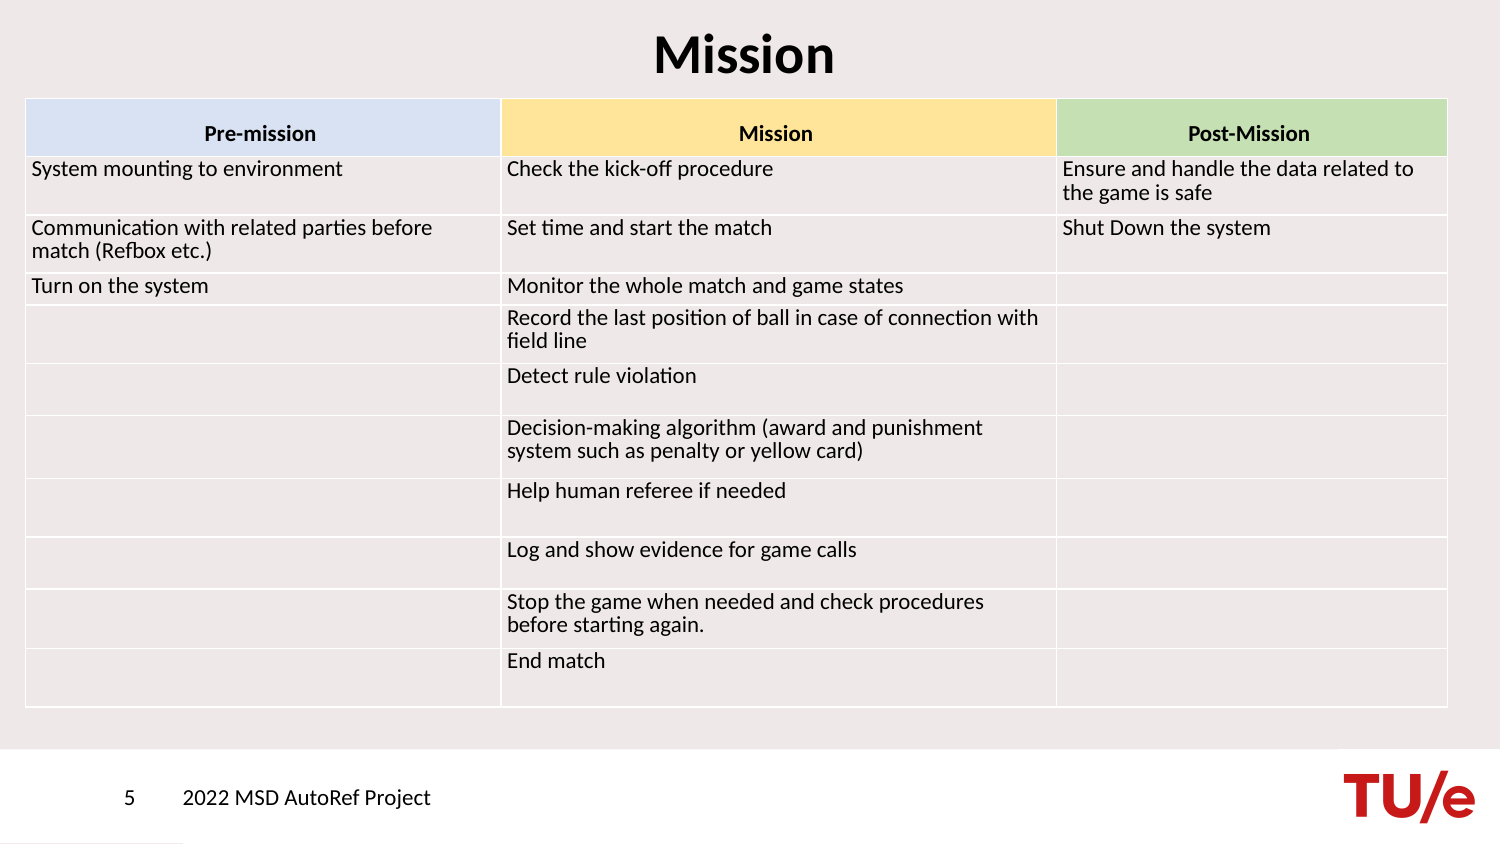

# Mission
| Pre-mission | Mission | Post-Mission |
| --- | --- | --- |
| System mounting to environment | Check the kick-off procedure | Ensure and handle the data related to the game is safe |
| Communication with related parties before match (Refbox etc.) | Set time and start the match | Shut Down the system |
| Turn on the system | Monitor the whole match and game states |  |
|  | Record the last position of ball in case of connection with field line |  |
|  | Detect rule violation |  |
|  | Decision-making algorithm (award and punishment system such as penalty or yellow card) |  |
|  | Help human referee if needed |  |
|  | Log and show evidence for game calls |  |
|  | Stop the game when needed and check procedures before starting again. |  |
|  | End match |  |
5
2022 MSD AutoRef Project